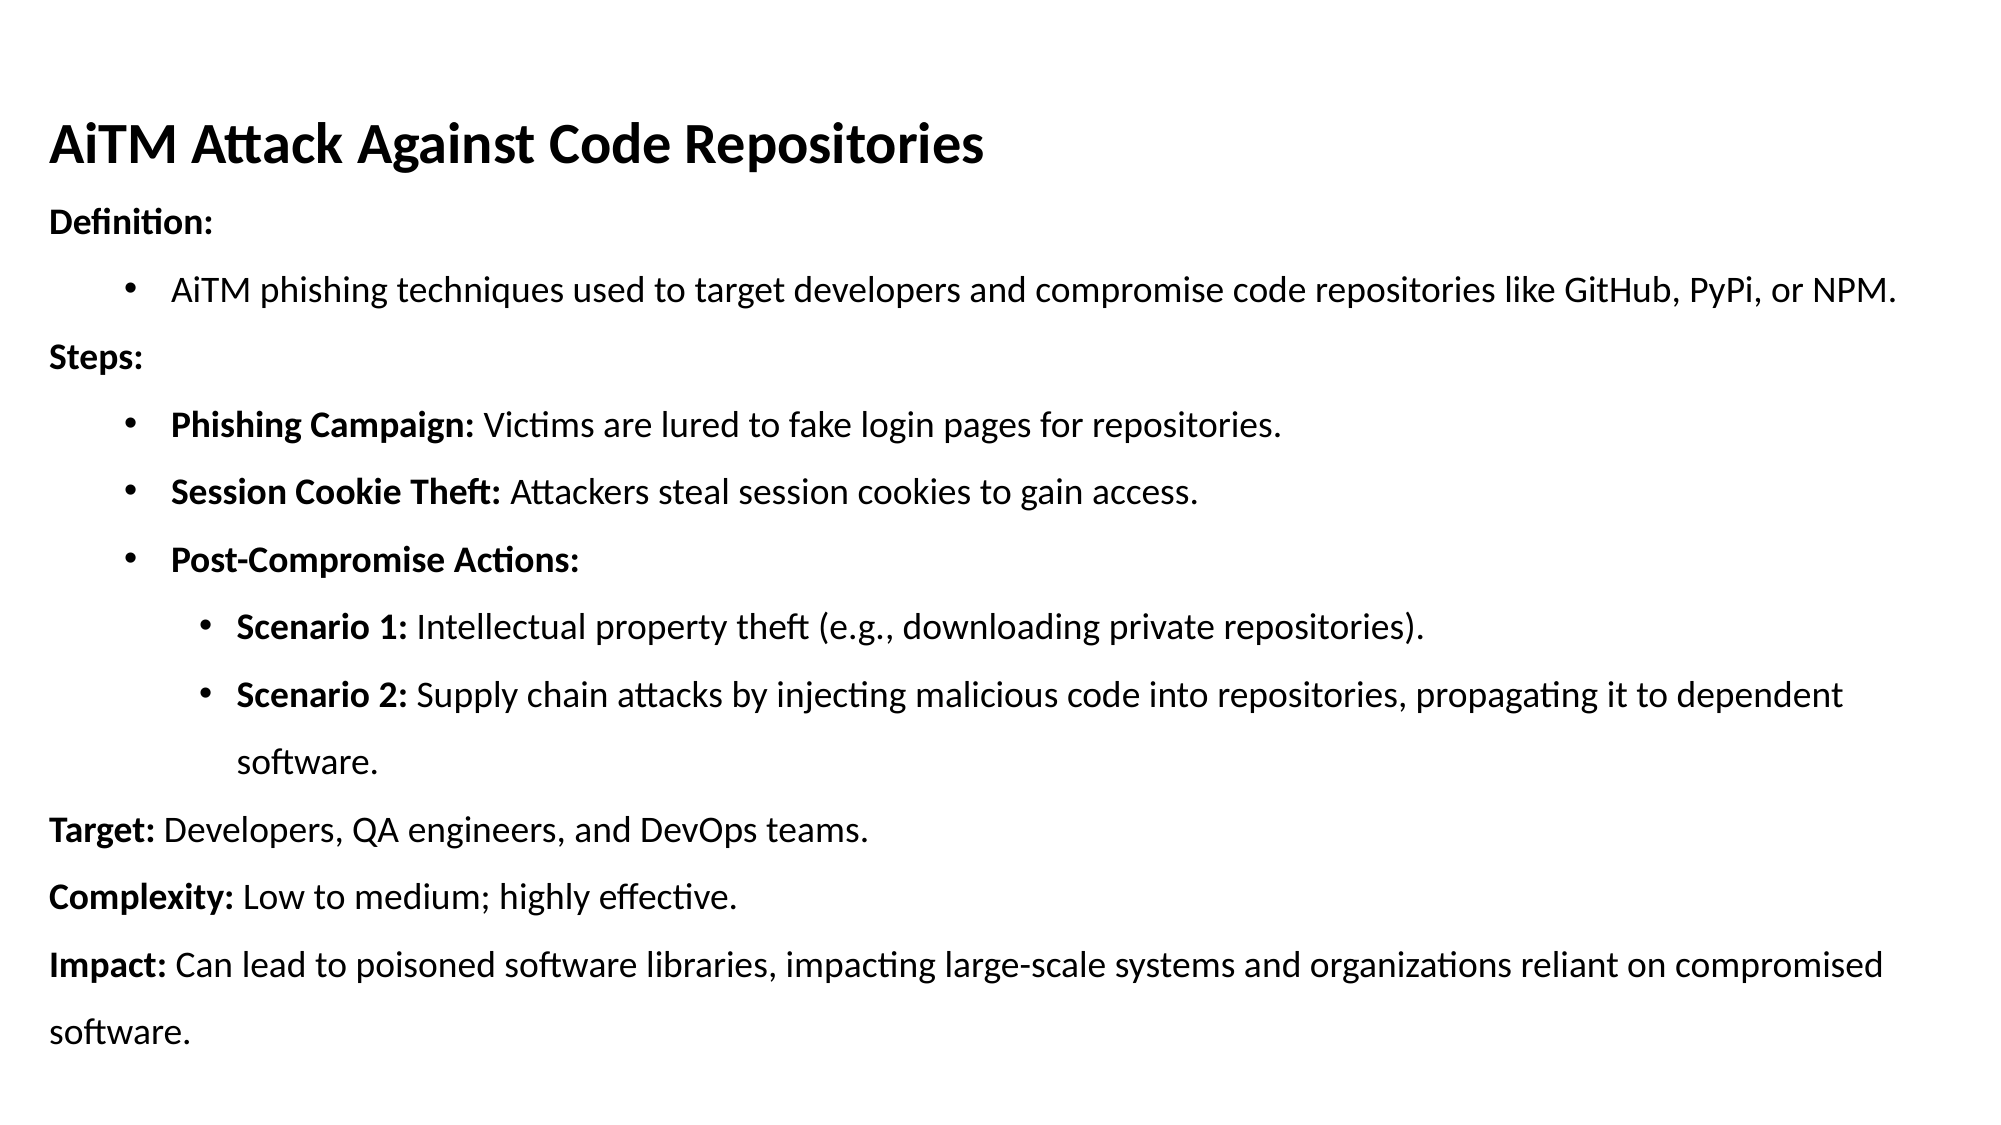

AiTM Attack Against Code Repositories
Definition:
AiTM phishing techniques used to target developers and compromise code repositories like GitHub, PyPi, or NPM.
Steps:
Phishing Campaign: Victims are lured to fake login pages for repositories.
Session Cookie Theft: Attackers steal session cookies to gain access.
Post-Compromise Actions:
Scenario 1: Intellectual property theft (e.g., downloading private repositories).
Scenario 2: Supply chain attacks by injecting malicious code into repositories, propagating it to dependent software.
Target: Developers, QA engineers, and DevOps teams.
Complexity: Low to medium; highly effective.
Impact: Can lead to poisoned software libraries, impacting large-scale systems and organizations reliant on compromised software.